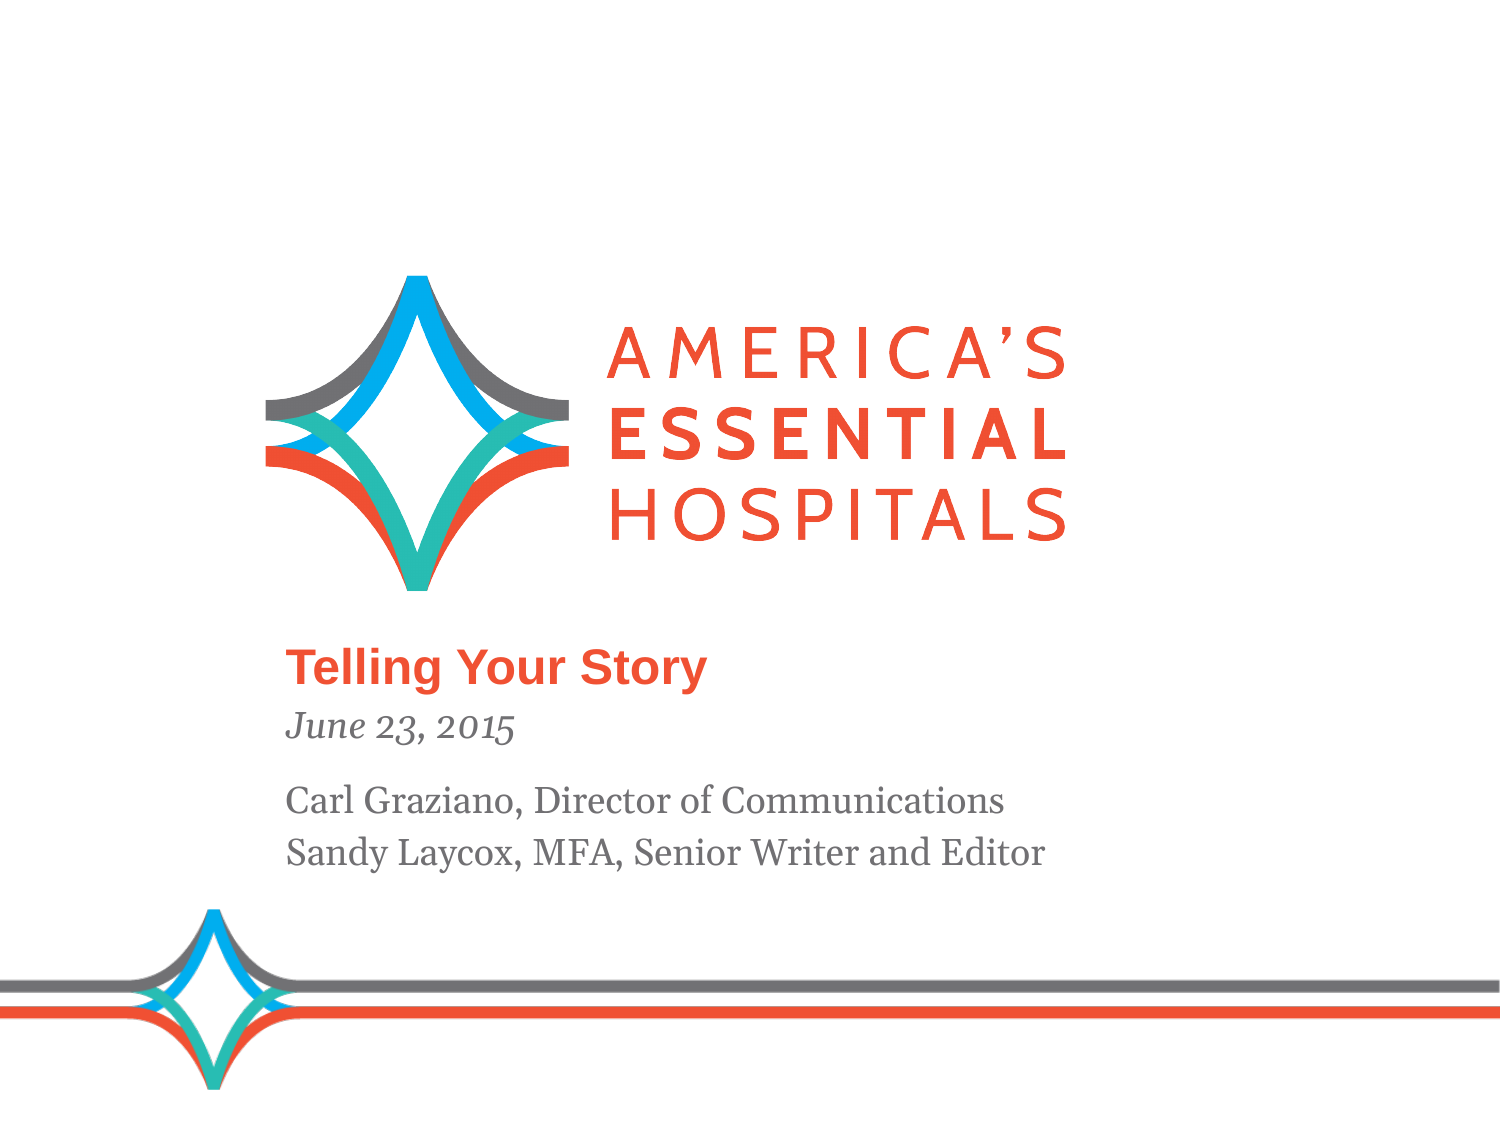

Telling Your Story
June 23, 2015
Carl Graziano, Director of Communications
Sandy Laycox, MFA, Senior Writer and Editor